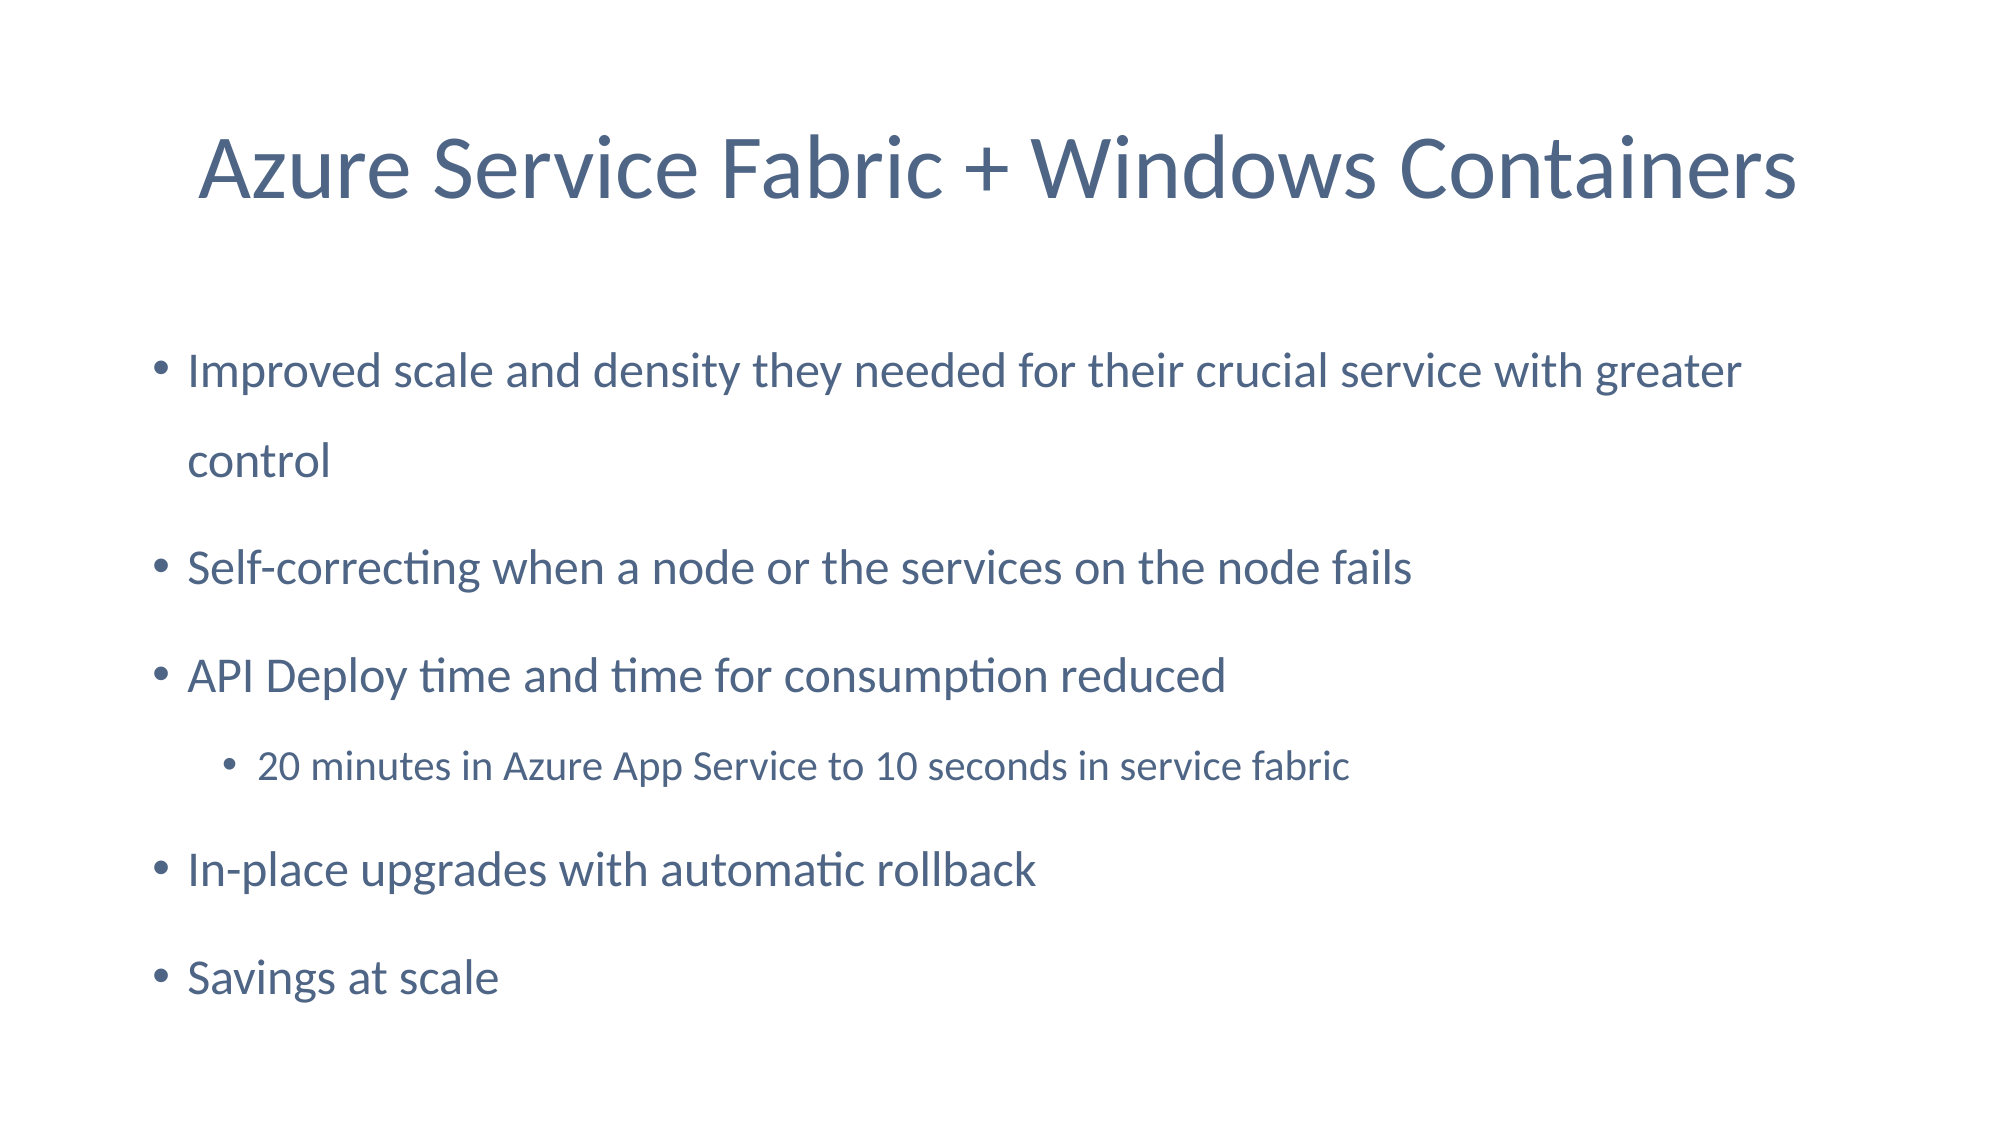

# Azure Service Fabric + Windows Containers
Improved scale and density they needed for their crucial service with greater control
Self-correcting when a node or the services on the node fails
API Deploy time and time for consumption reduced
20 minutes in Azure App Service to 10 seconds in service fabric
In-place upgrades with automatic rollback
Savings at scale